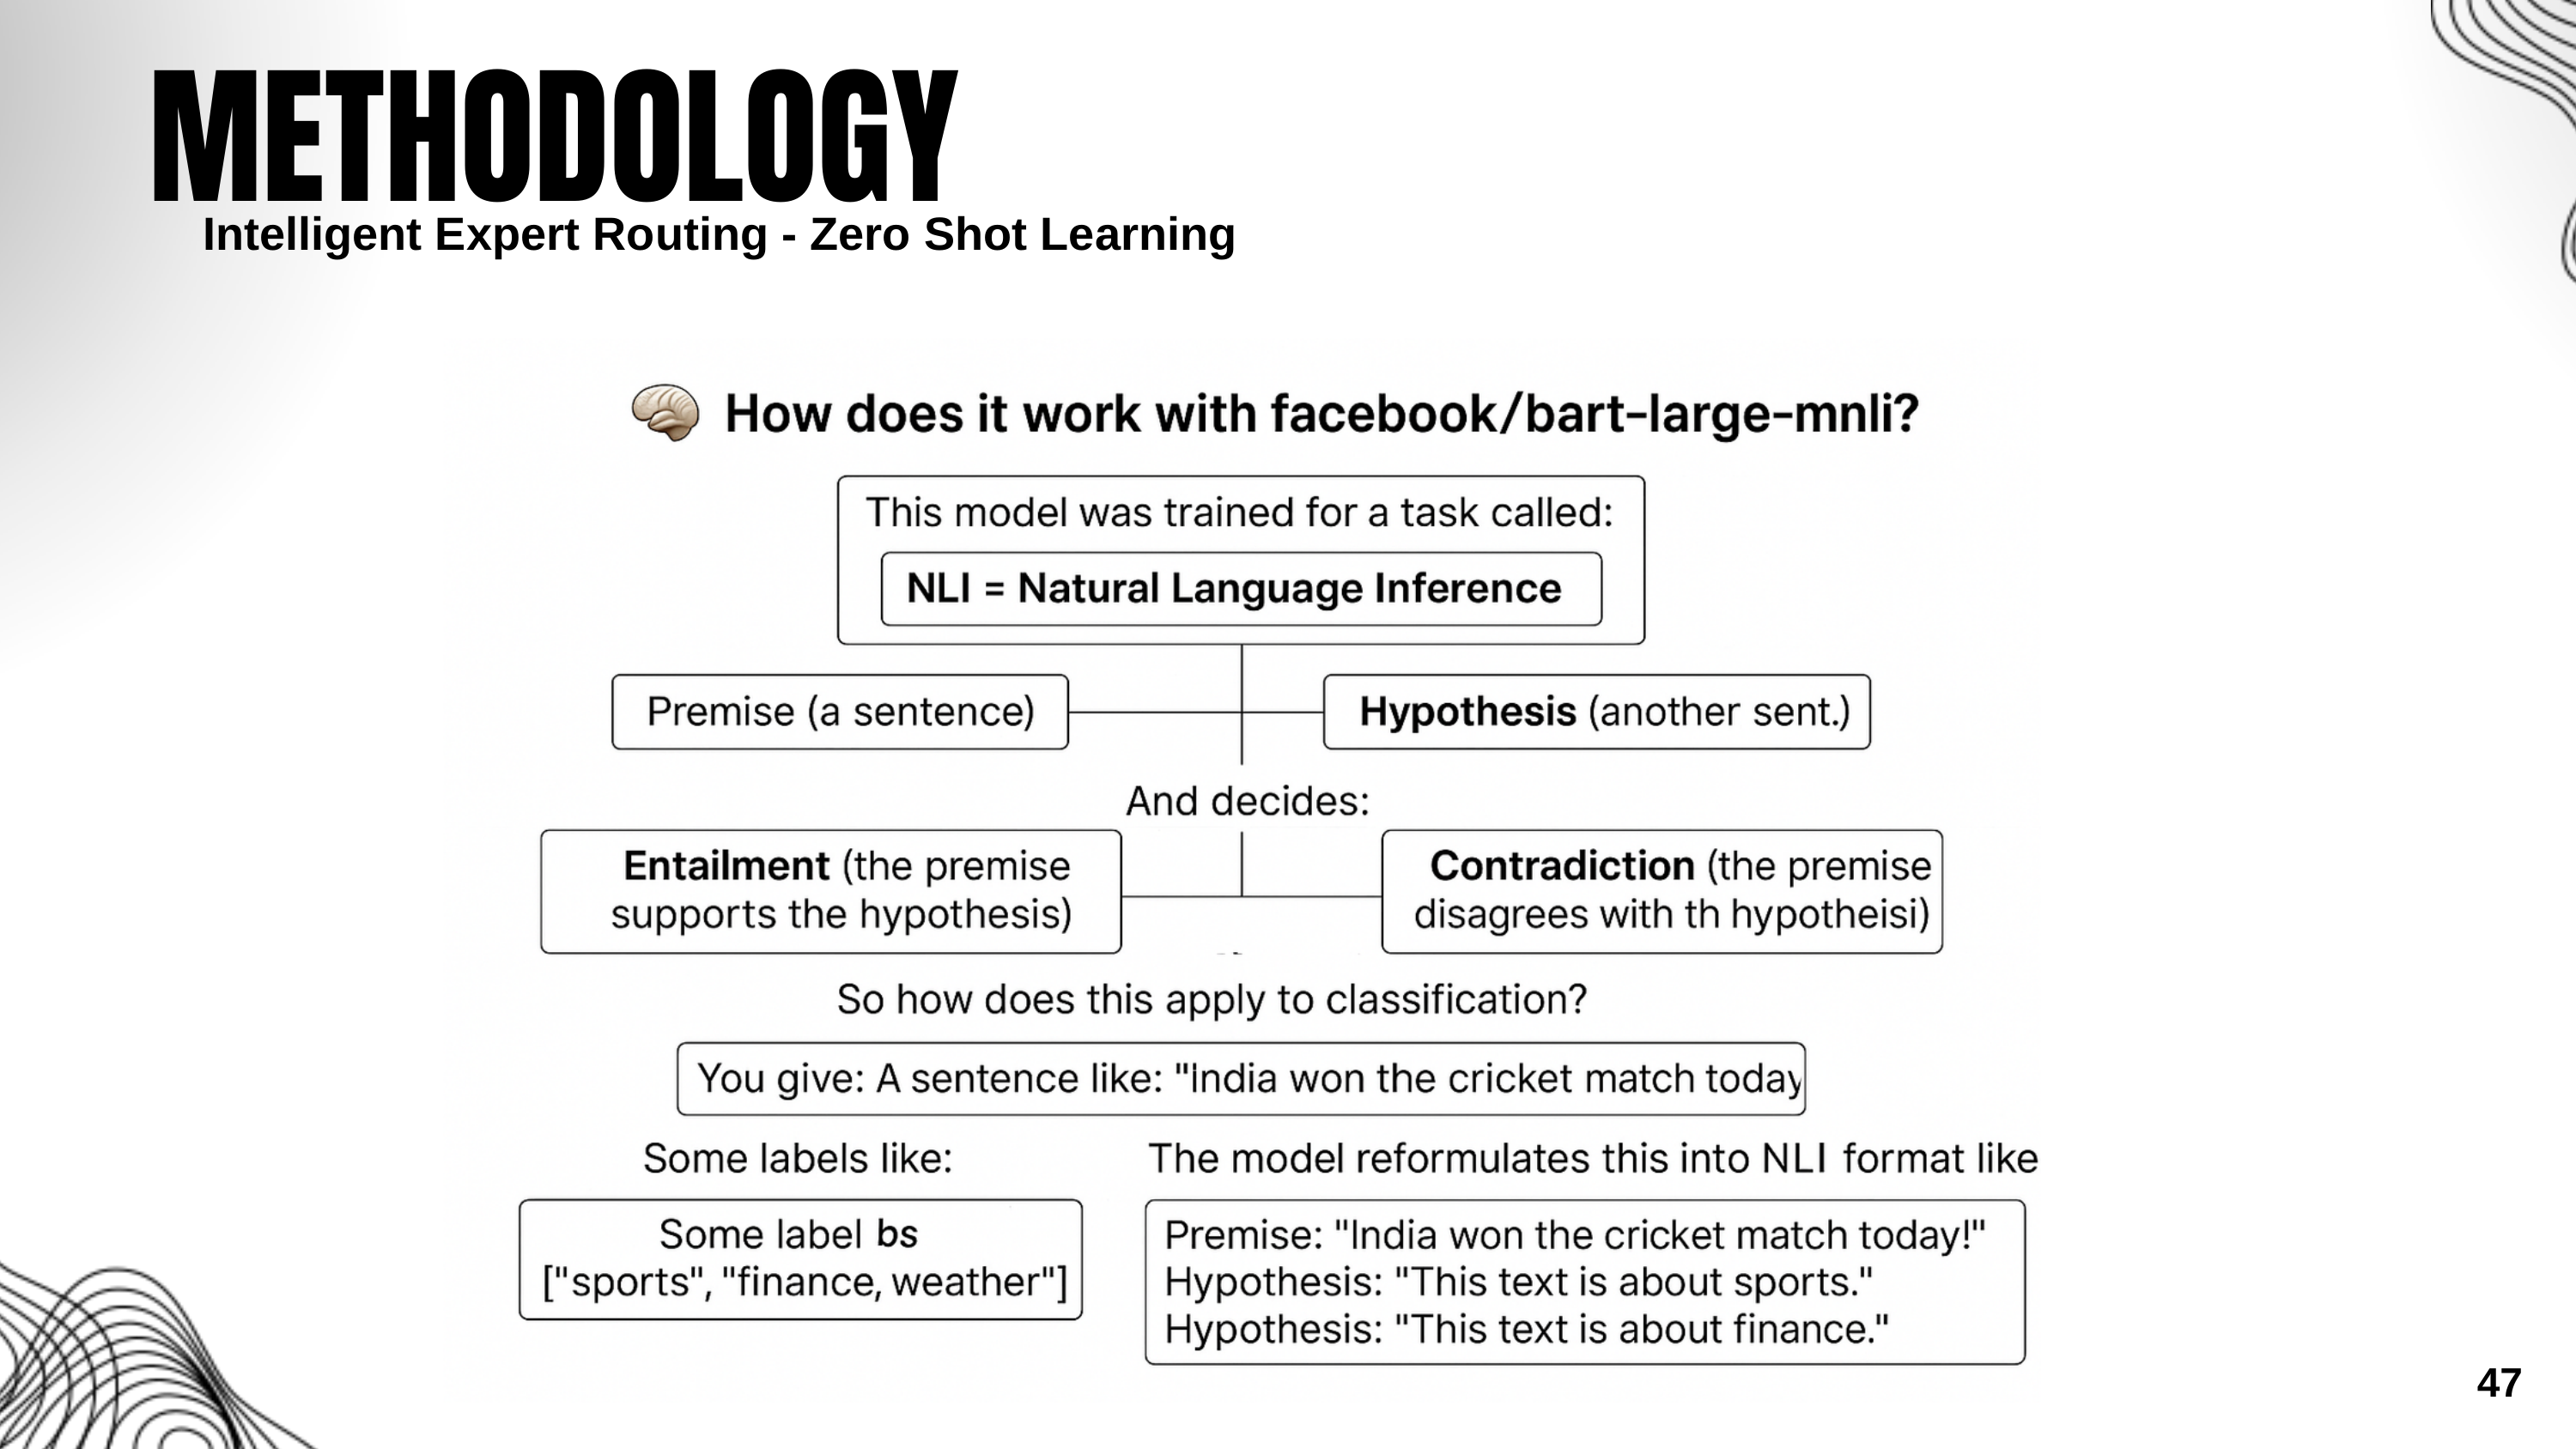

METHODOLOGY
 Intelligent Expert Routing - Zero Shot Learning

47